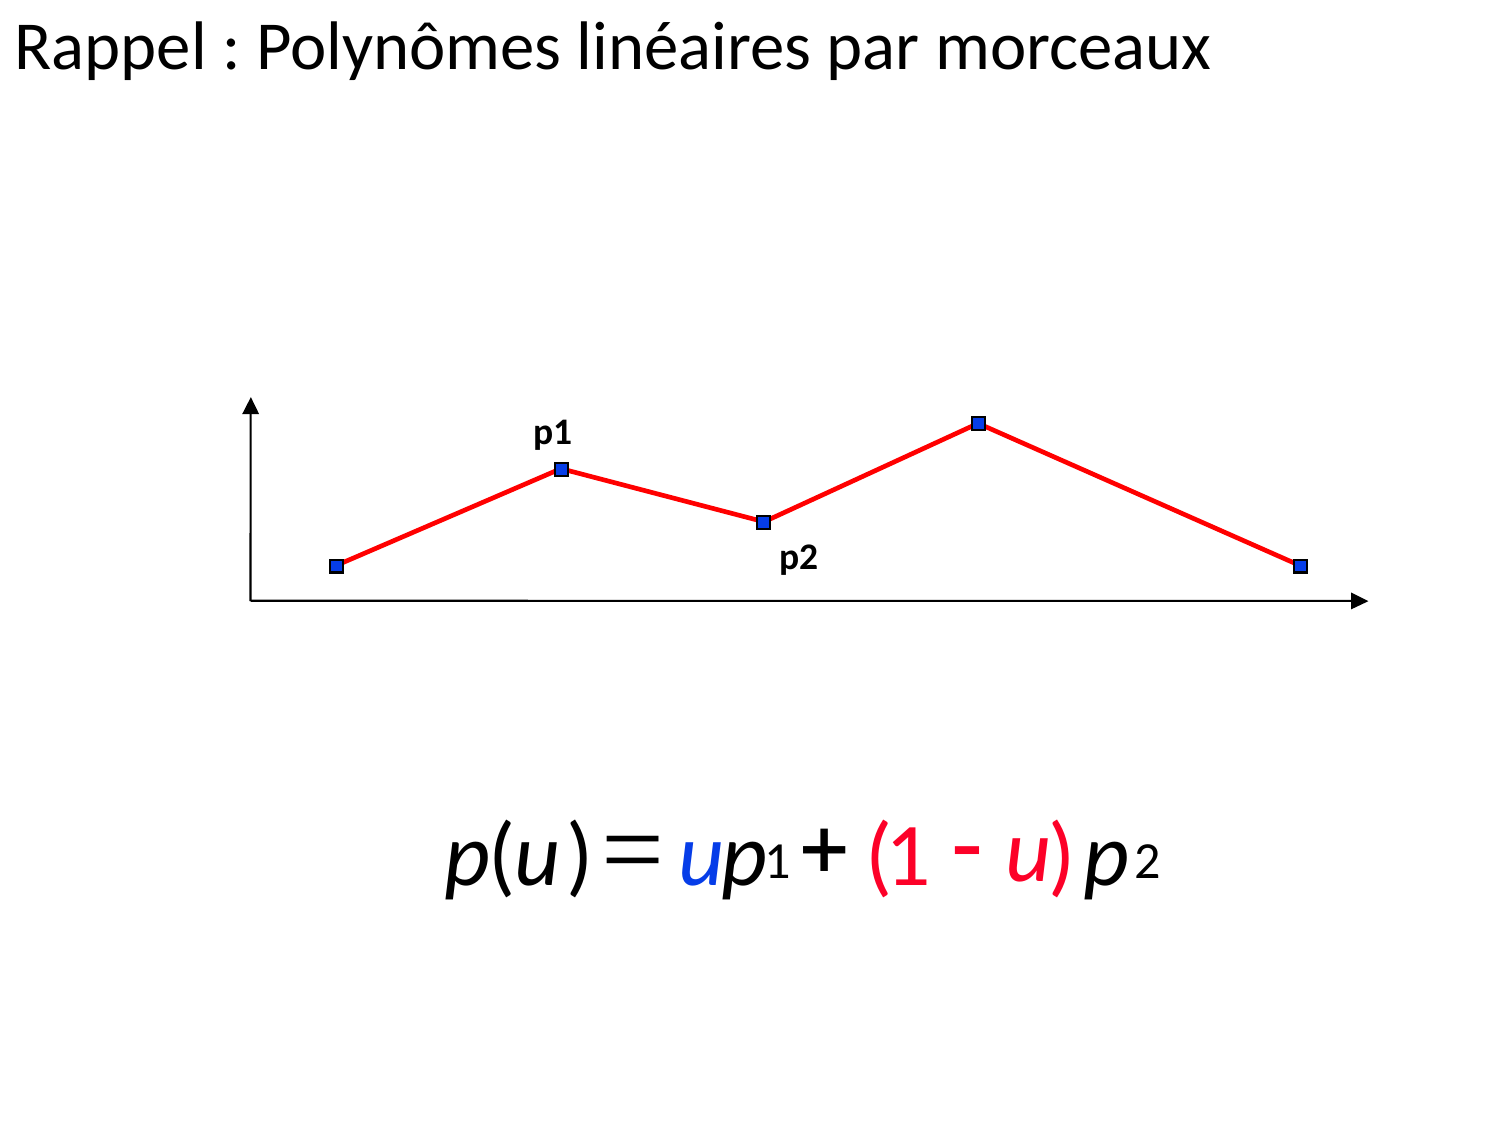

# Rappel : Polynômes linéaires par morceaux

p1

p2

=
+
−

u
p
(
u
)‏
u
p
(
1
)‏
p

1
2